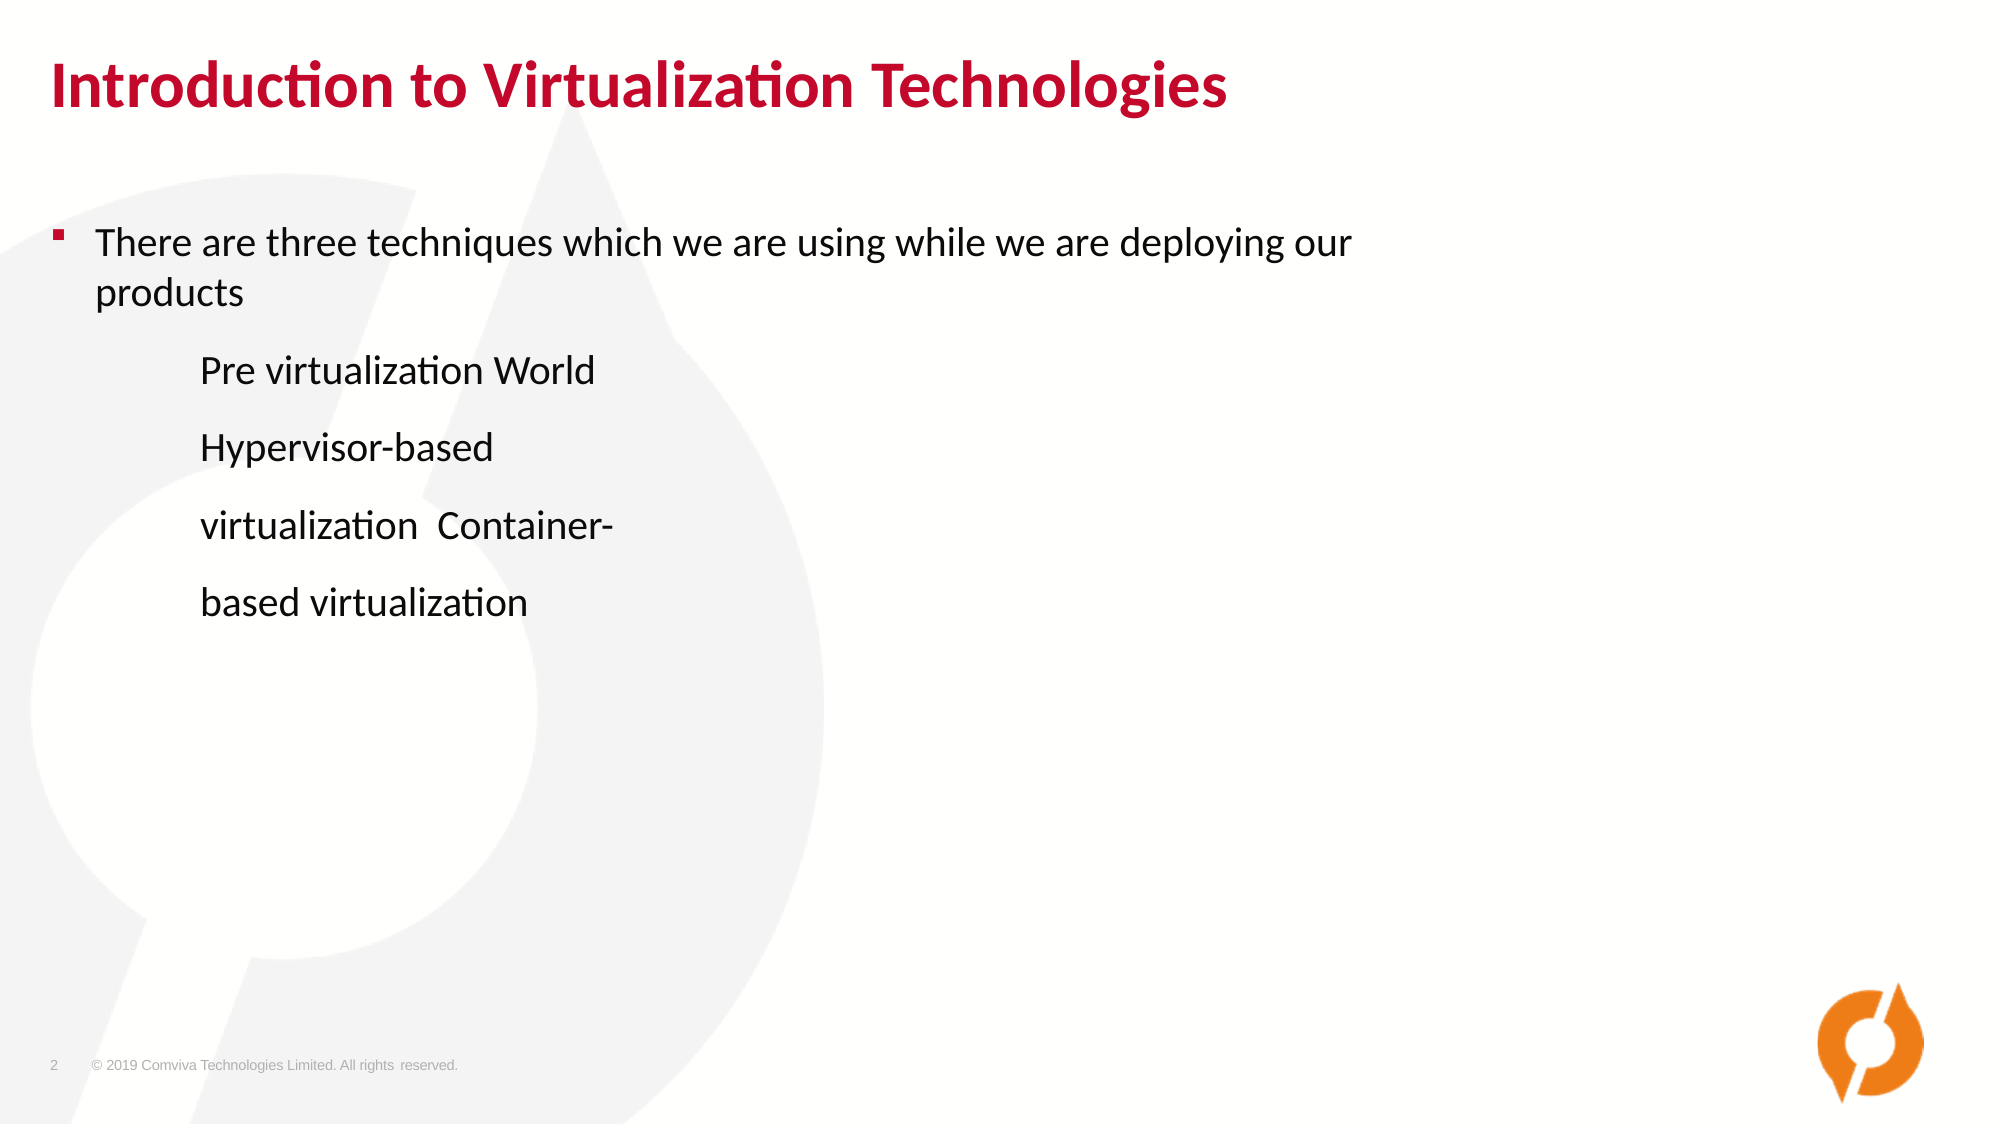

# Introduction to Virtualization Technologies
There are three techniques which we are using while we are deploying our products
Pre virtualization World  Hypervisor-based virtualization  Container-based virtualization
2
© 2019 Comviva Technologies Limited. All rights reserved.